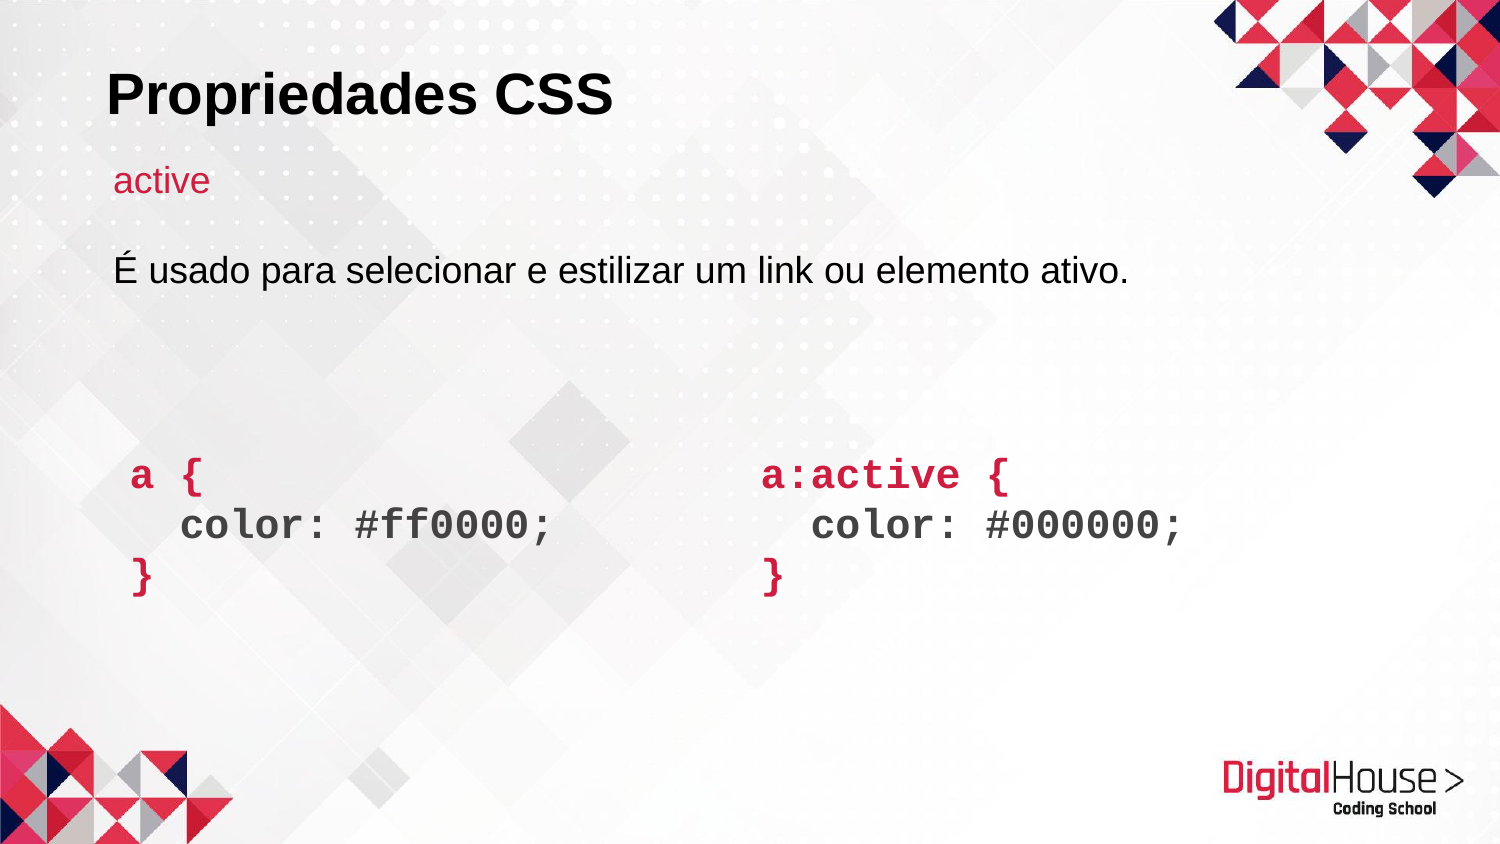

# Propriedades CSS
active

É usado para selecionar e estilizar um link ou elemento ativo.
a {
  color: #ff0000;
}

a:active {
  color: #000000;
}